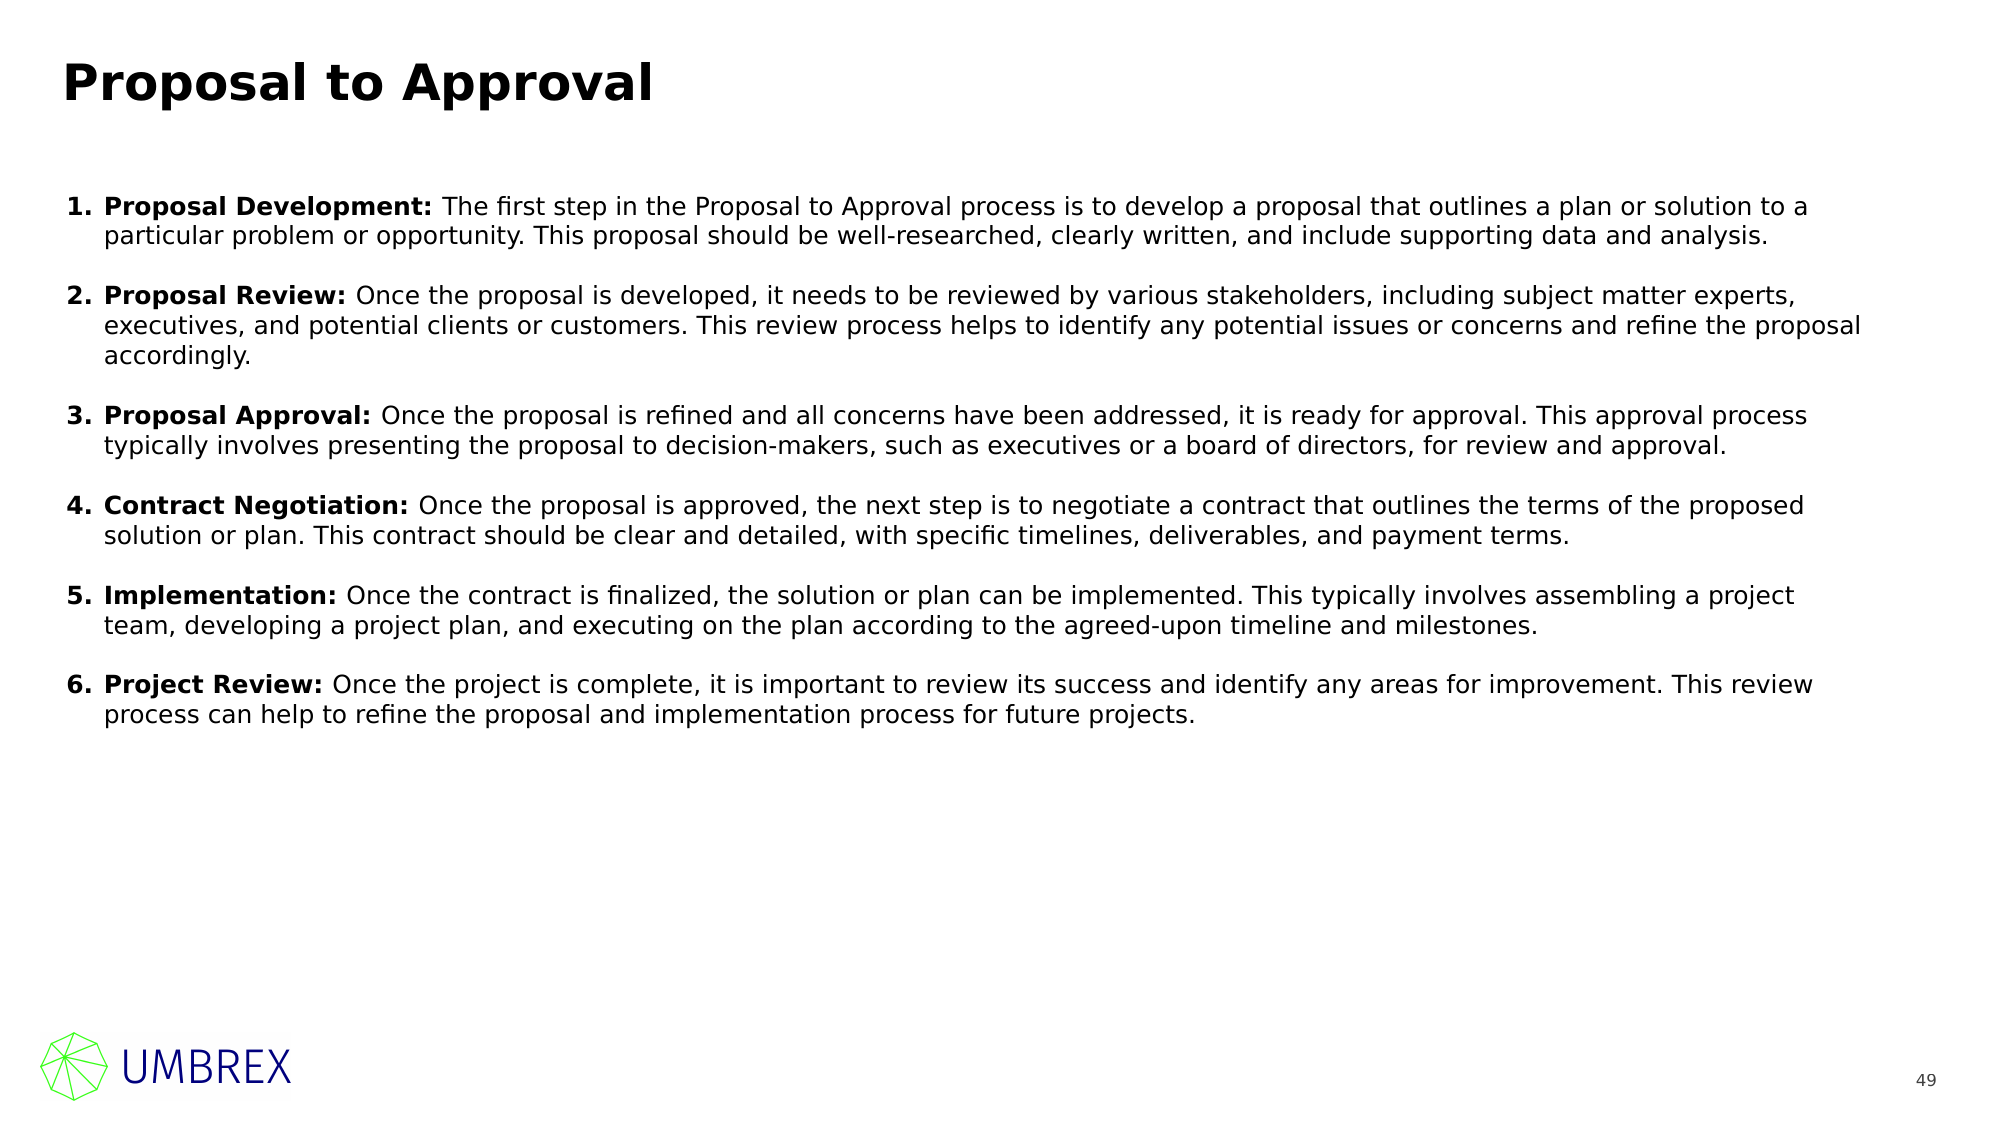

# Proposal to Approval
Proposal Development: The first step in the Proposal to Approval process is to develop a proposal that outlines a plan or solution to a particular problem or opportunity. This proposal should be well-researched, clearly written, and include supporting data and analysis.

Proposal Review: Once the proposal is developed, it needs to be reviewed by various stakeholders, including subject matter experts, executives, and potential clients or customers. This review process helps to identify any potential issues or concerns and refine the proposal accordingly.

Proposal Approval: Once the proposal is refined and all concerns have been addressed, it is ready for approval. This approval process typically involves presenting the proposal to decision-makers, such as executives or a board of directors, for review and approval.

Contract Negotiation: Once the proposal is approved, the next step is to negotiate a contract that outlines the terms of the proposed solution or plan. This contract should be clear and detailed, with specific timelines, deliverables, and payment terms.

Implementation: Once the contract is finalized, the solution or plan can be implemented. This typically involves assembling a project team, developing a project plan, and executing on the plan according to the agreed-upon timeline and milestones.

Project Review: Once the project is complete, it is important to review its success and identify any areas for improvement. This review process can help to refine the proposal and implementation process for future projects.